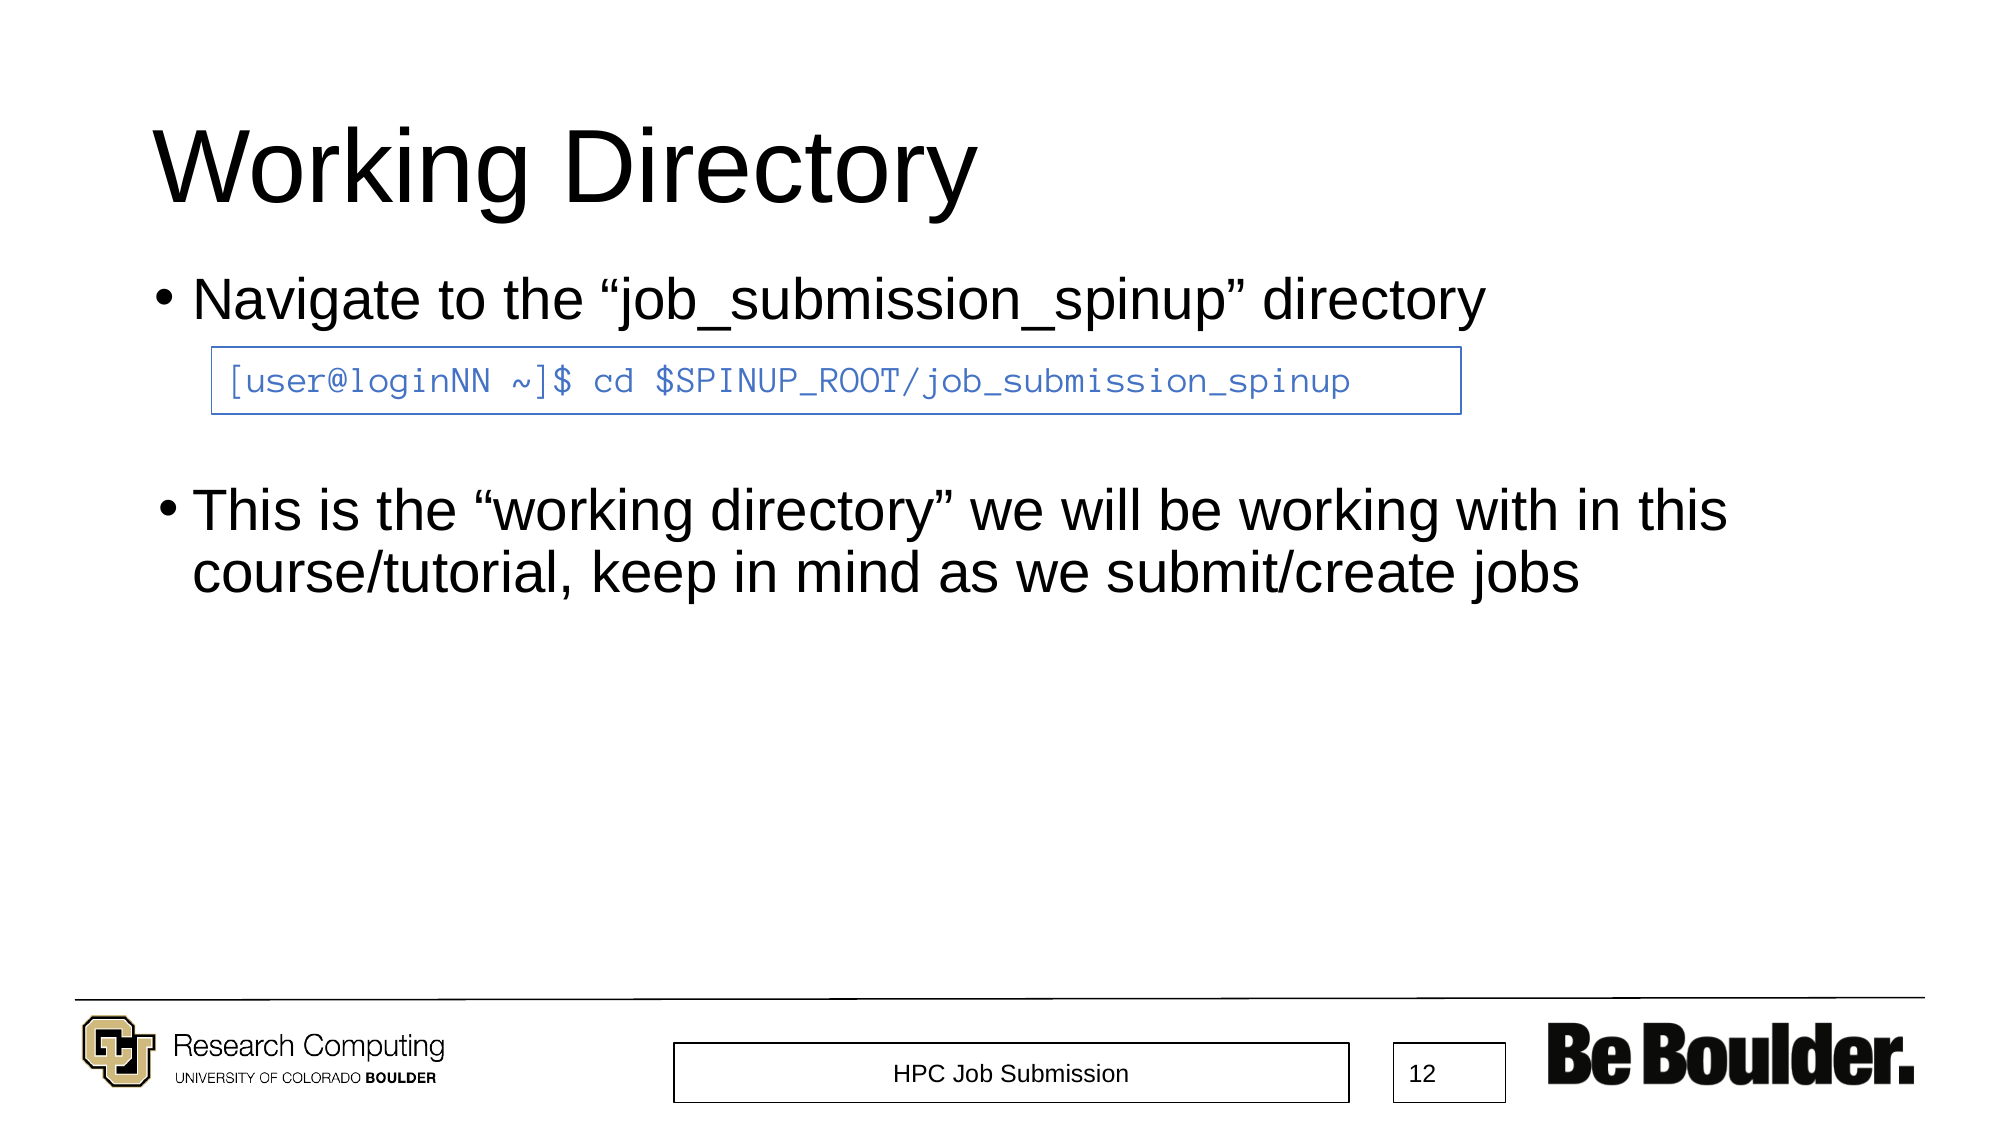

# Working Directory
Navigate to the “job_submission_spinup” directory

This is the “working directory” we will be working with in this course/tutorial, keep in mind as we submit/create jobs
[user@loginNN ~]$ cd $SPINUP_ROOT/job_submission_spinup

HPC Job Submission
12